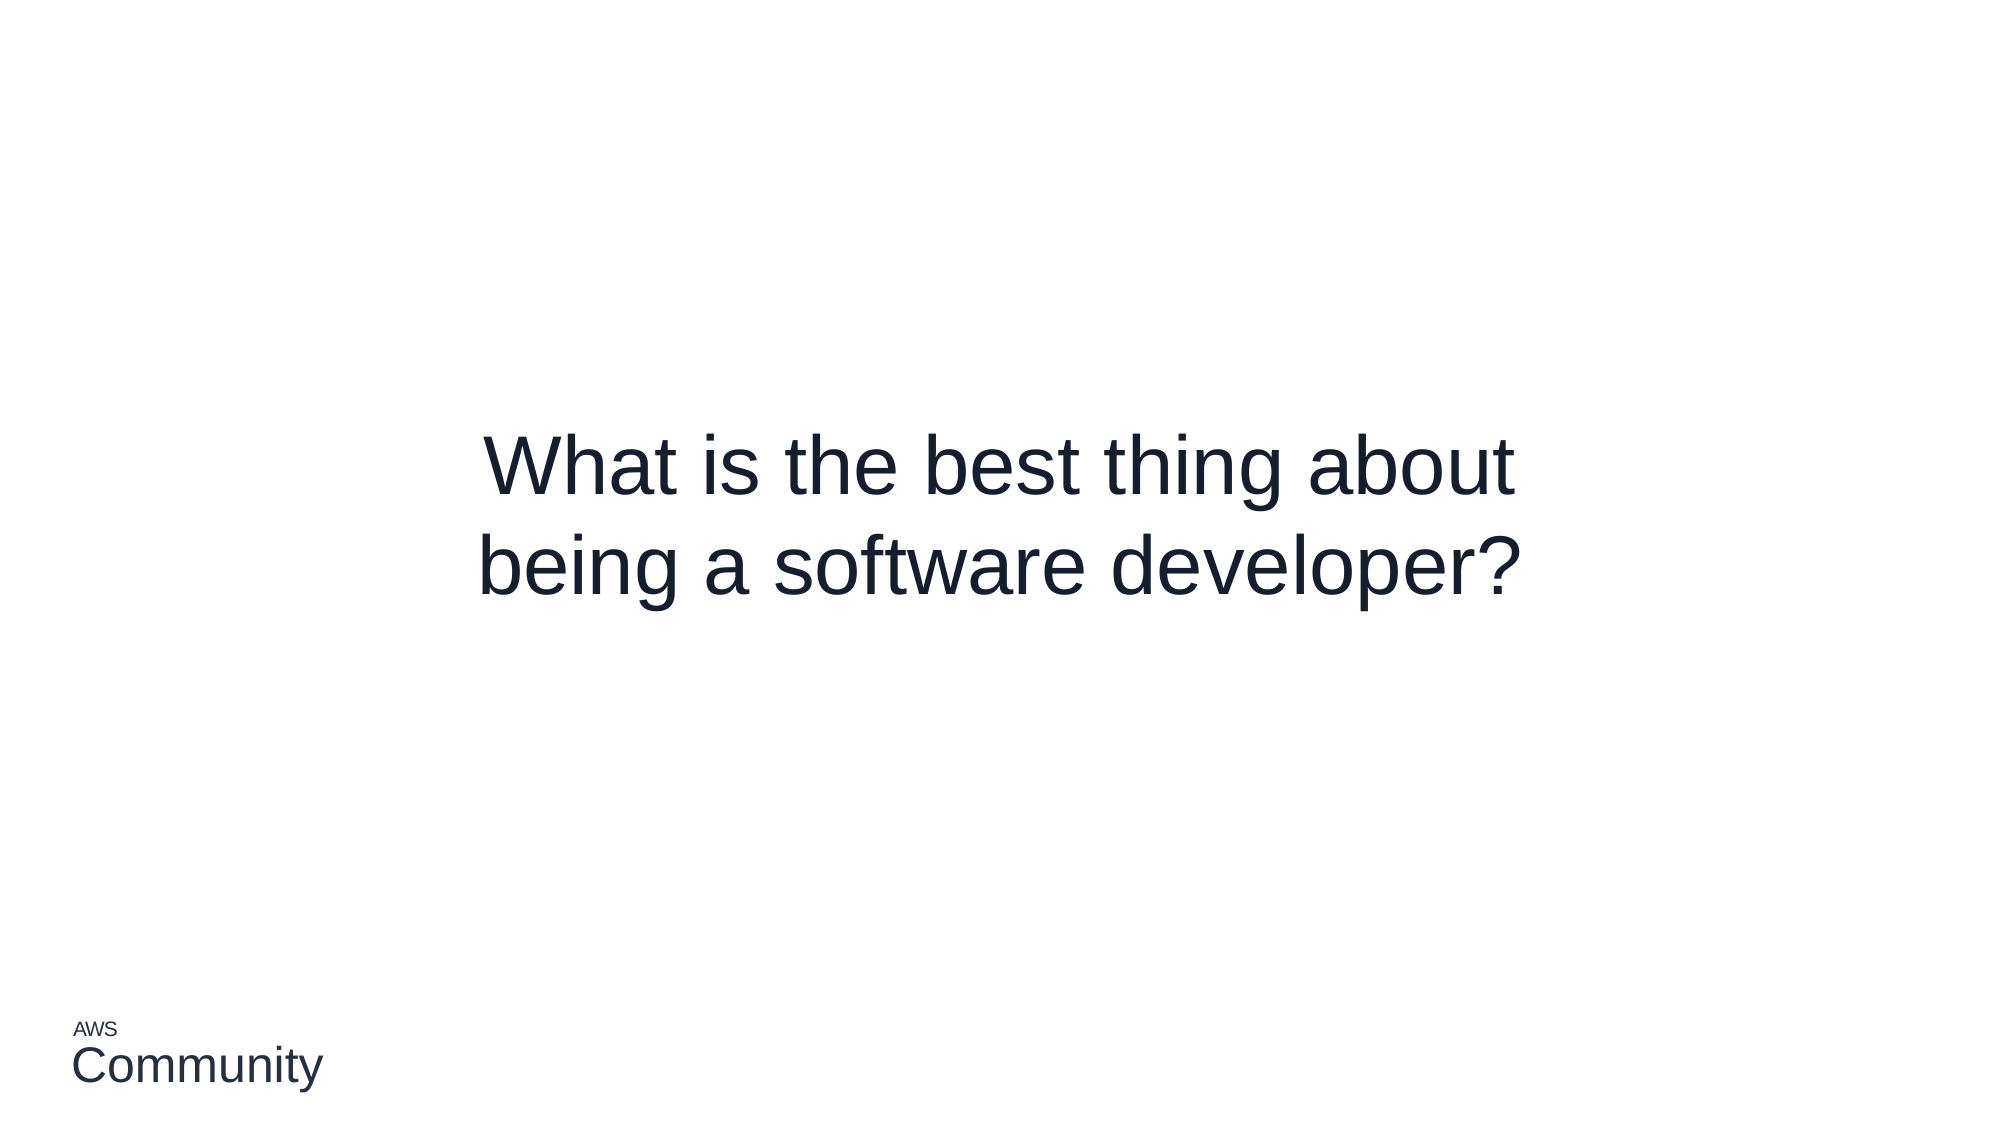

What is the best thing about being a software developer?